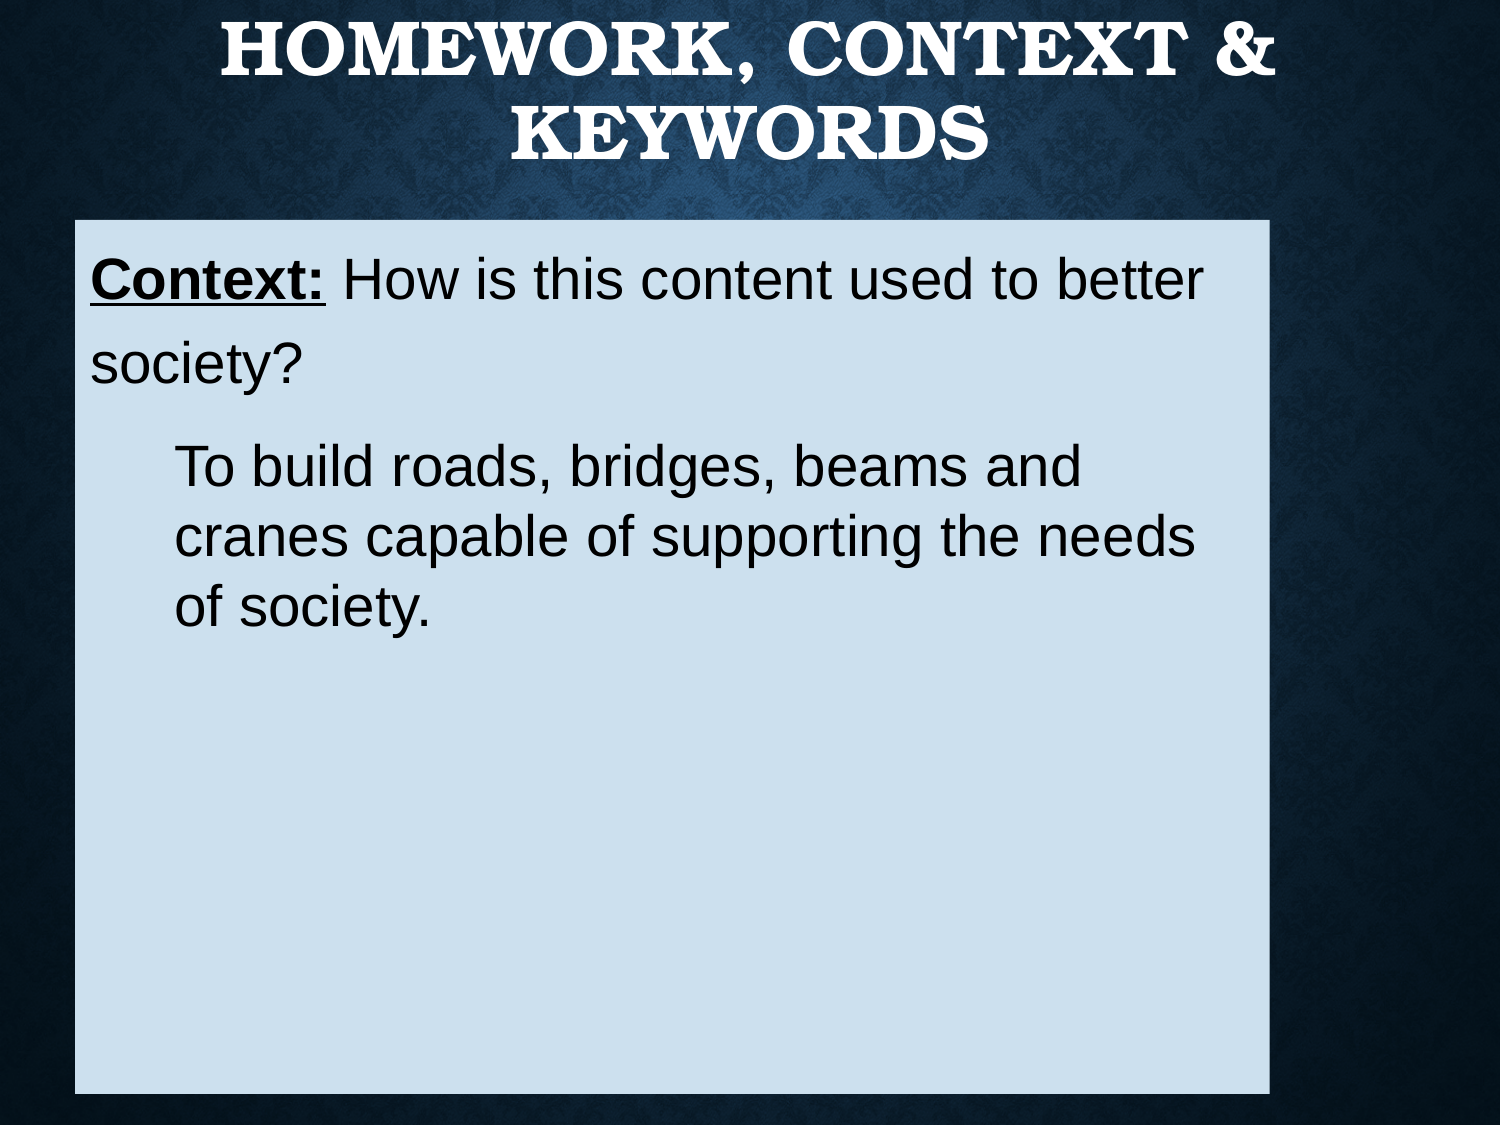

# Homework, Context & Keywords
Context: How is this content used to better society?

To build roads, bridges, beams and cranes capable of supporting the needs of society.